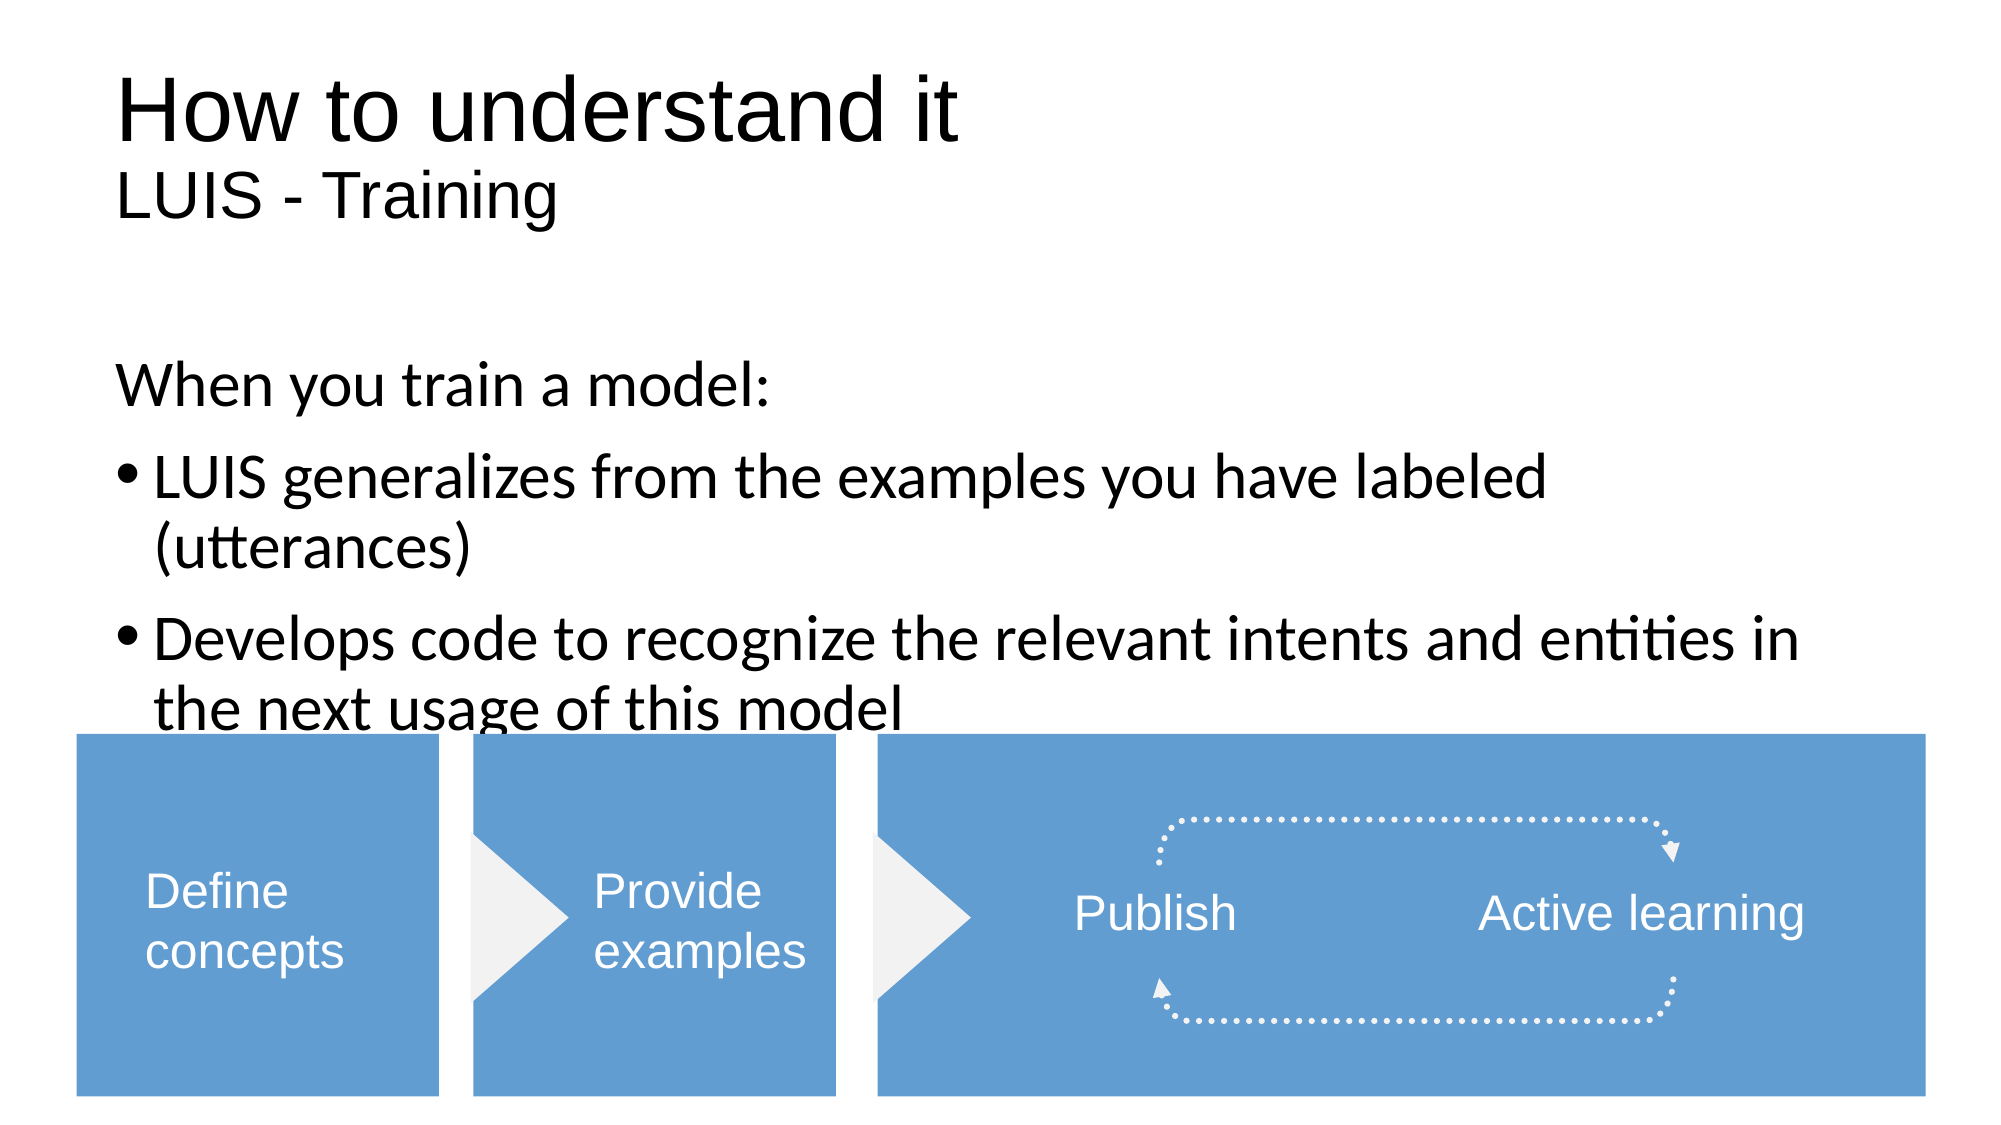

# How to understand it LUIS - Training
When you train a model:
LUIS generalizes from the examples you have labeled (utterances)
Develops code to recognize the relevant intents and entities in the next usage of this model

Define
concepts

Provide
examples

Publish
Active learning